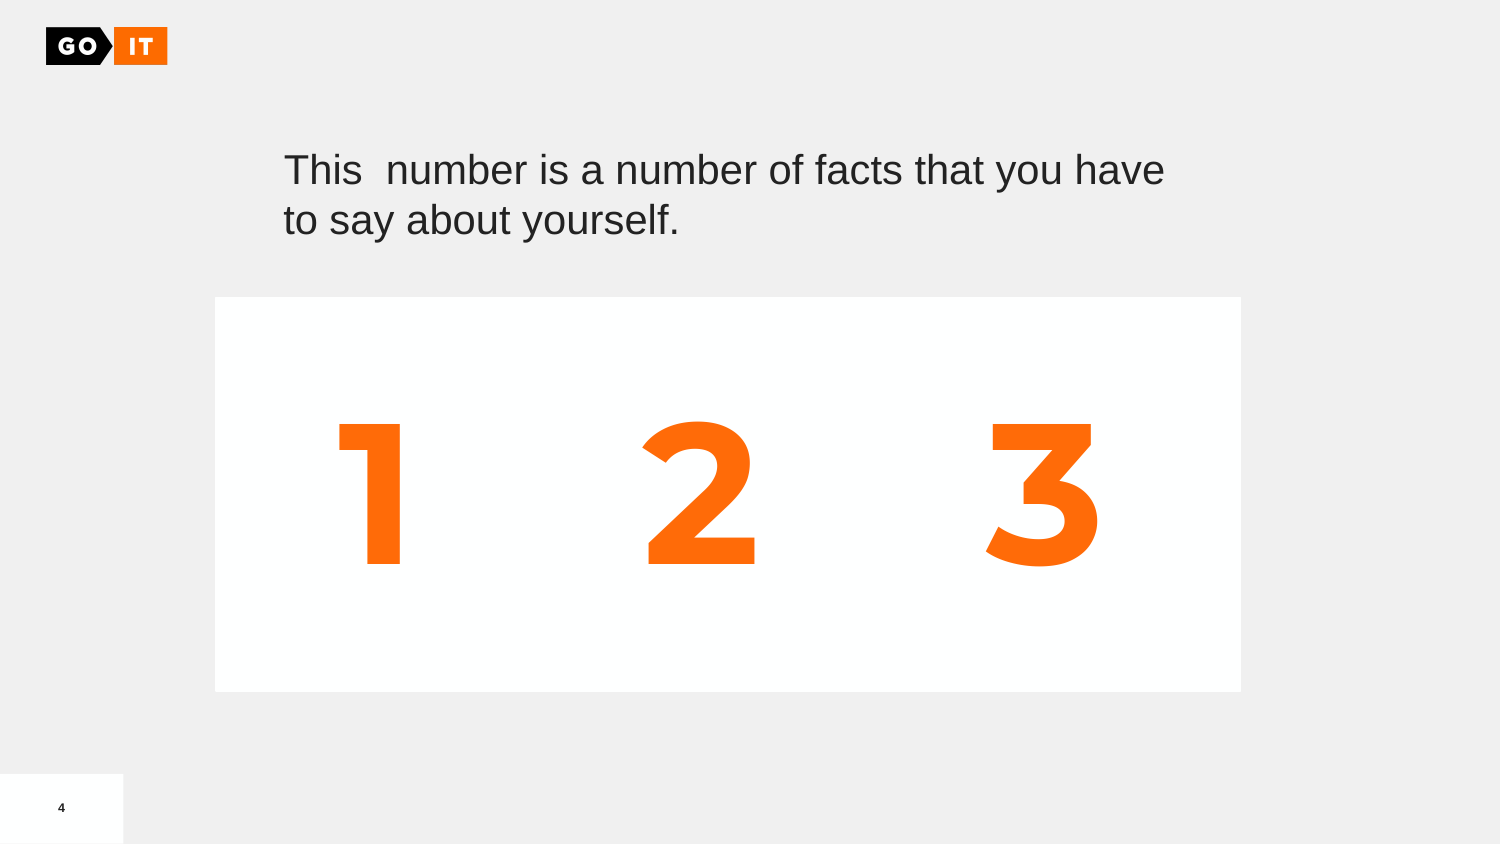

This  number is a number of facts that you have to say about yourself.

1    2    3